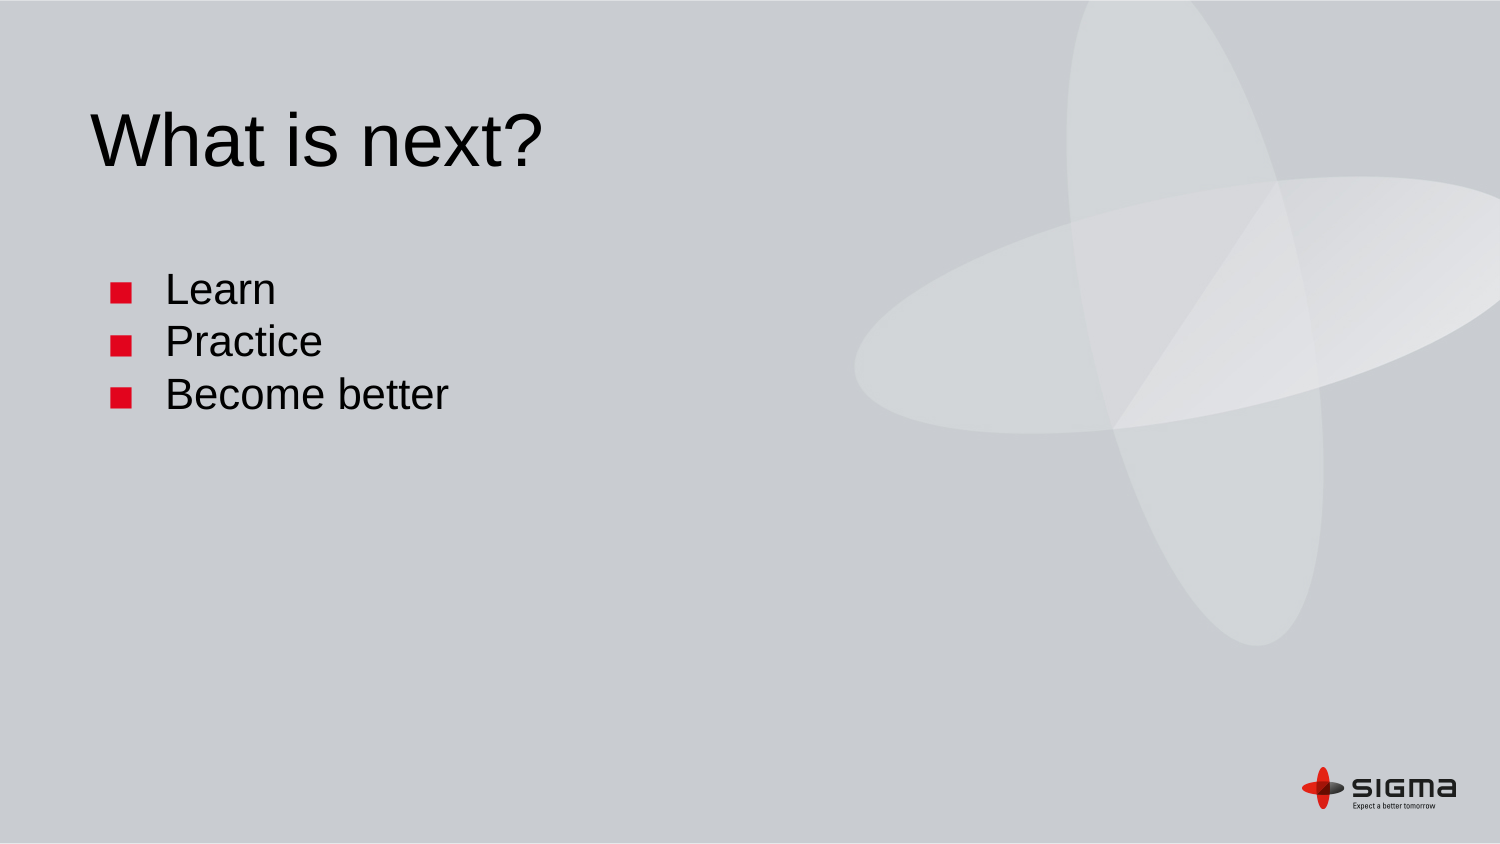

# What is next?
Learn
Practice
Become better